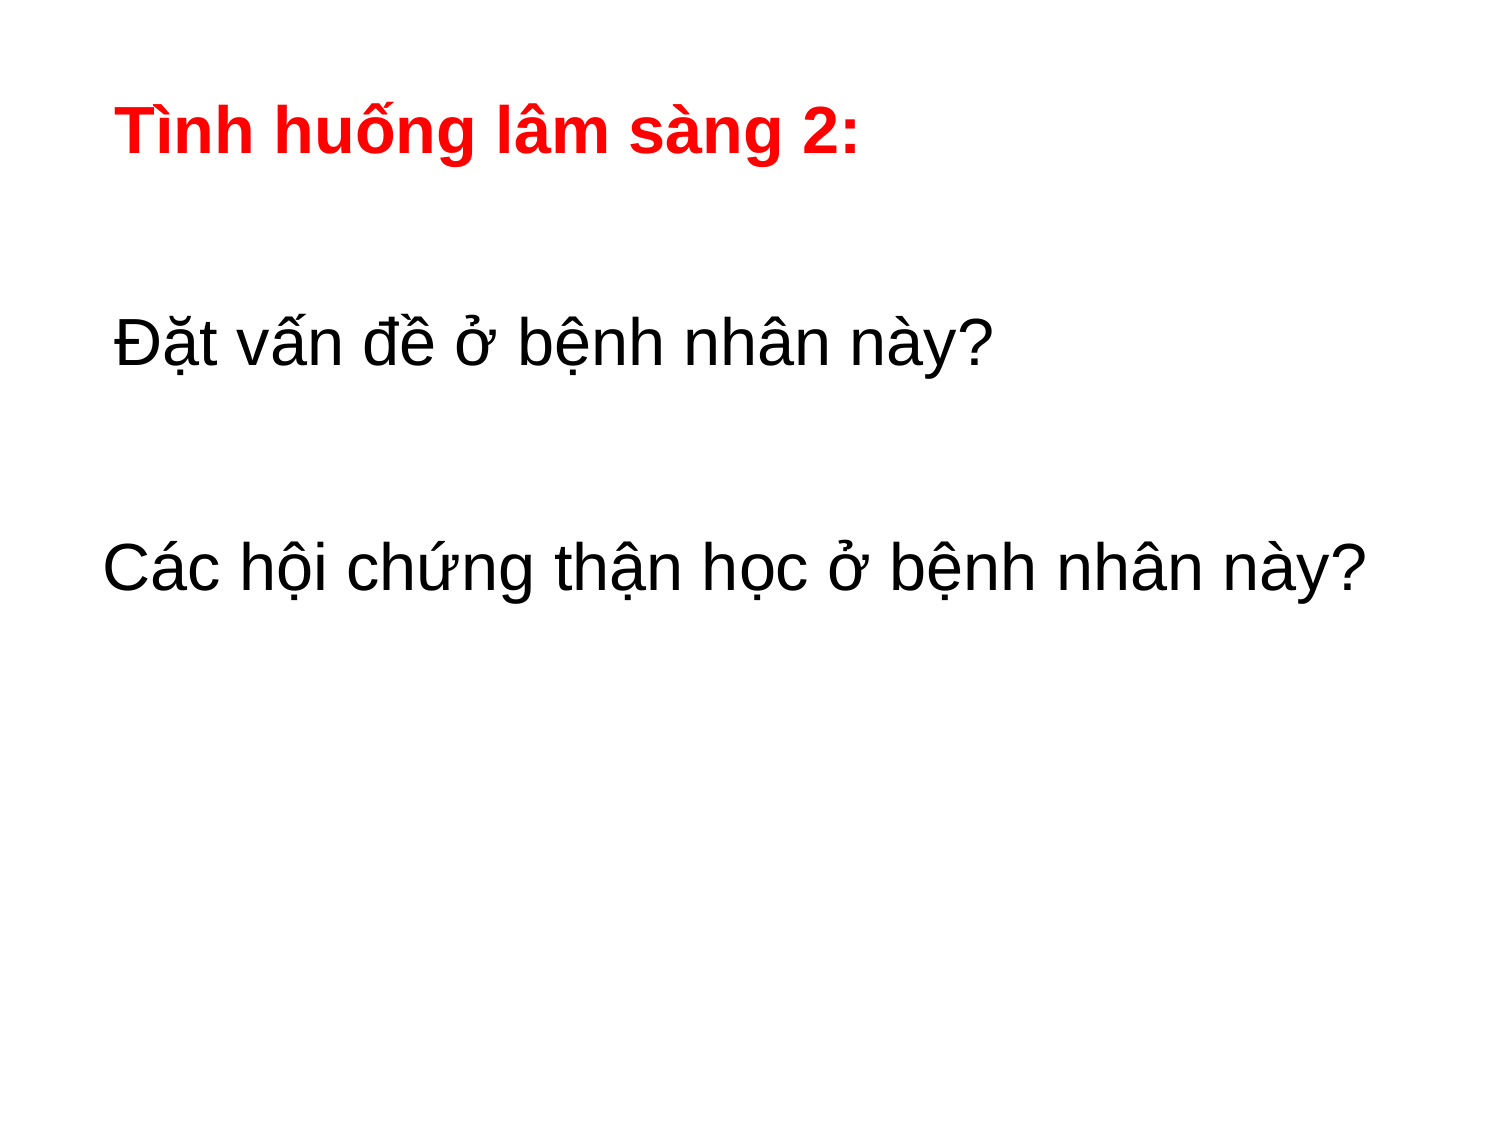

Tình huống lâm sàng 2:
Đặt vấn đề ở bệnh nhân này?
Các hội chứng thận học ở bệnh nhân này?